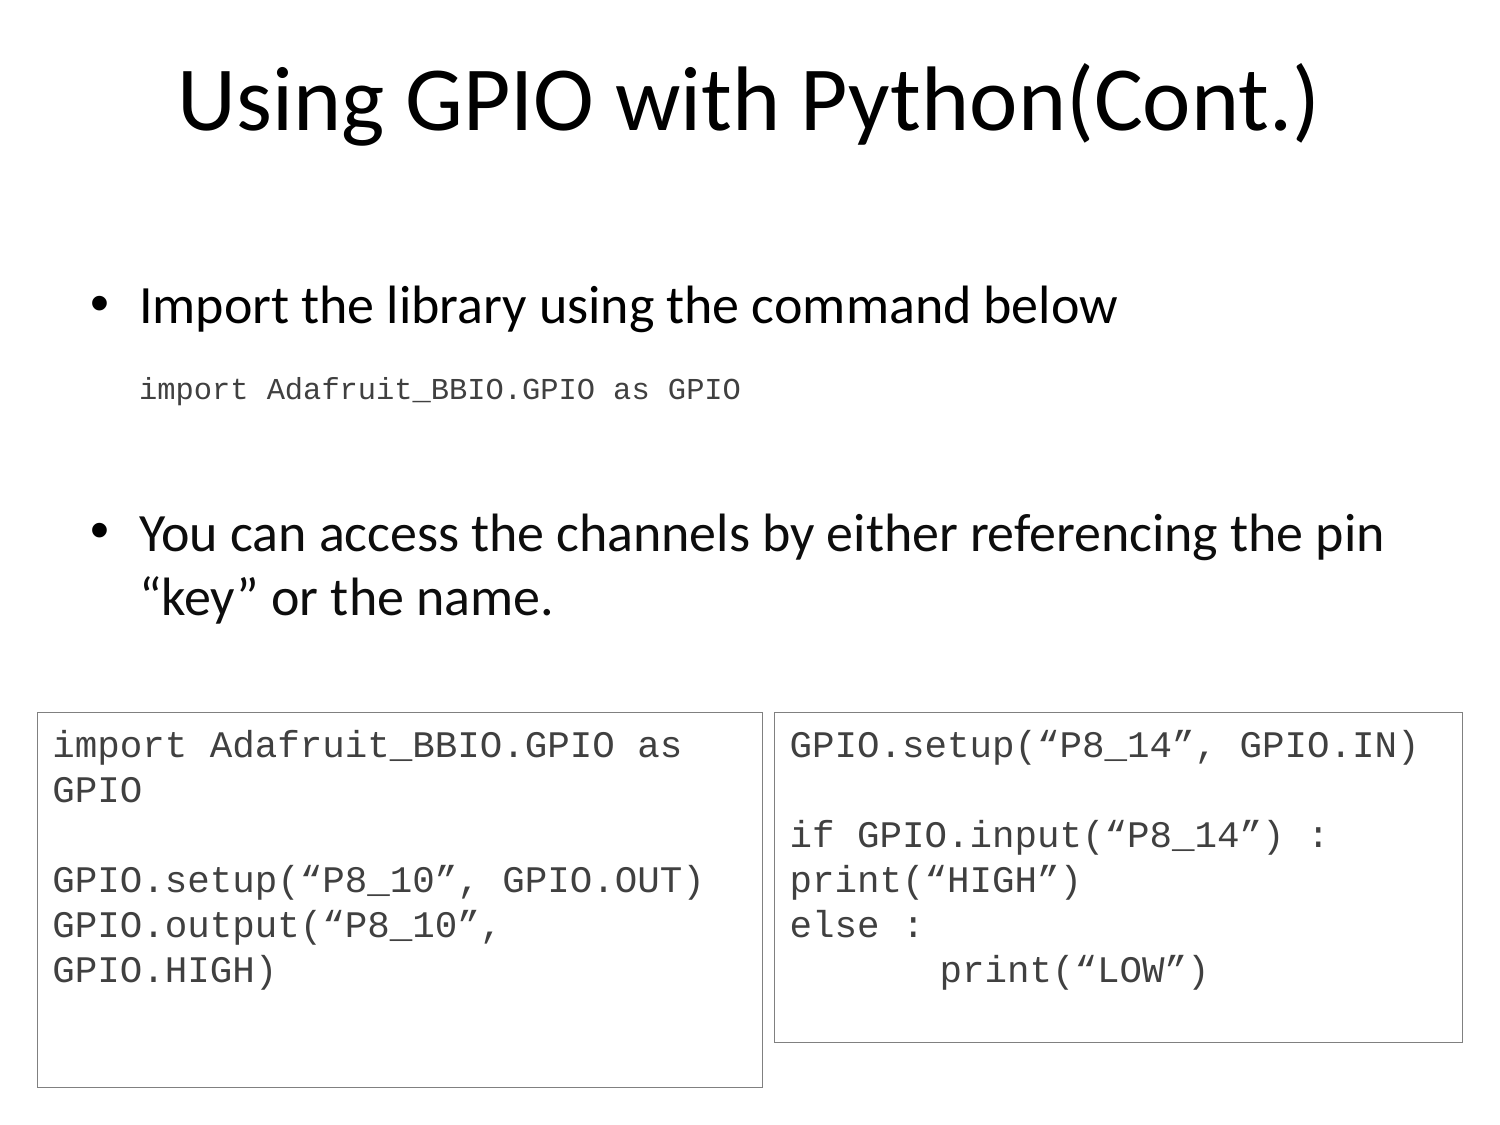

# Using GPIO with Python(Cont.)
Import the library using the command below
	import Adafruit_BBIO.GPIO as GPIO

You can access the channels by either referencing the pin “key” or the name.
import Adafruit_BBIO.GPIO as GPIO

GPIO.setup(“P8_10”, GPIO.OUT)
GPIO.output(“P8_10”, GPIO.HIGH)

GPIO.setup(“P8_14”, GPIO.IN)

if GPIO.input(“P8_14”) : 	print(“HIGH”)
else :
	print(“LOW”)